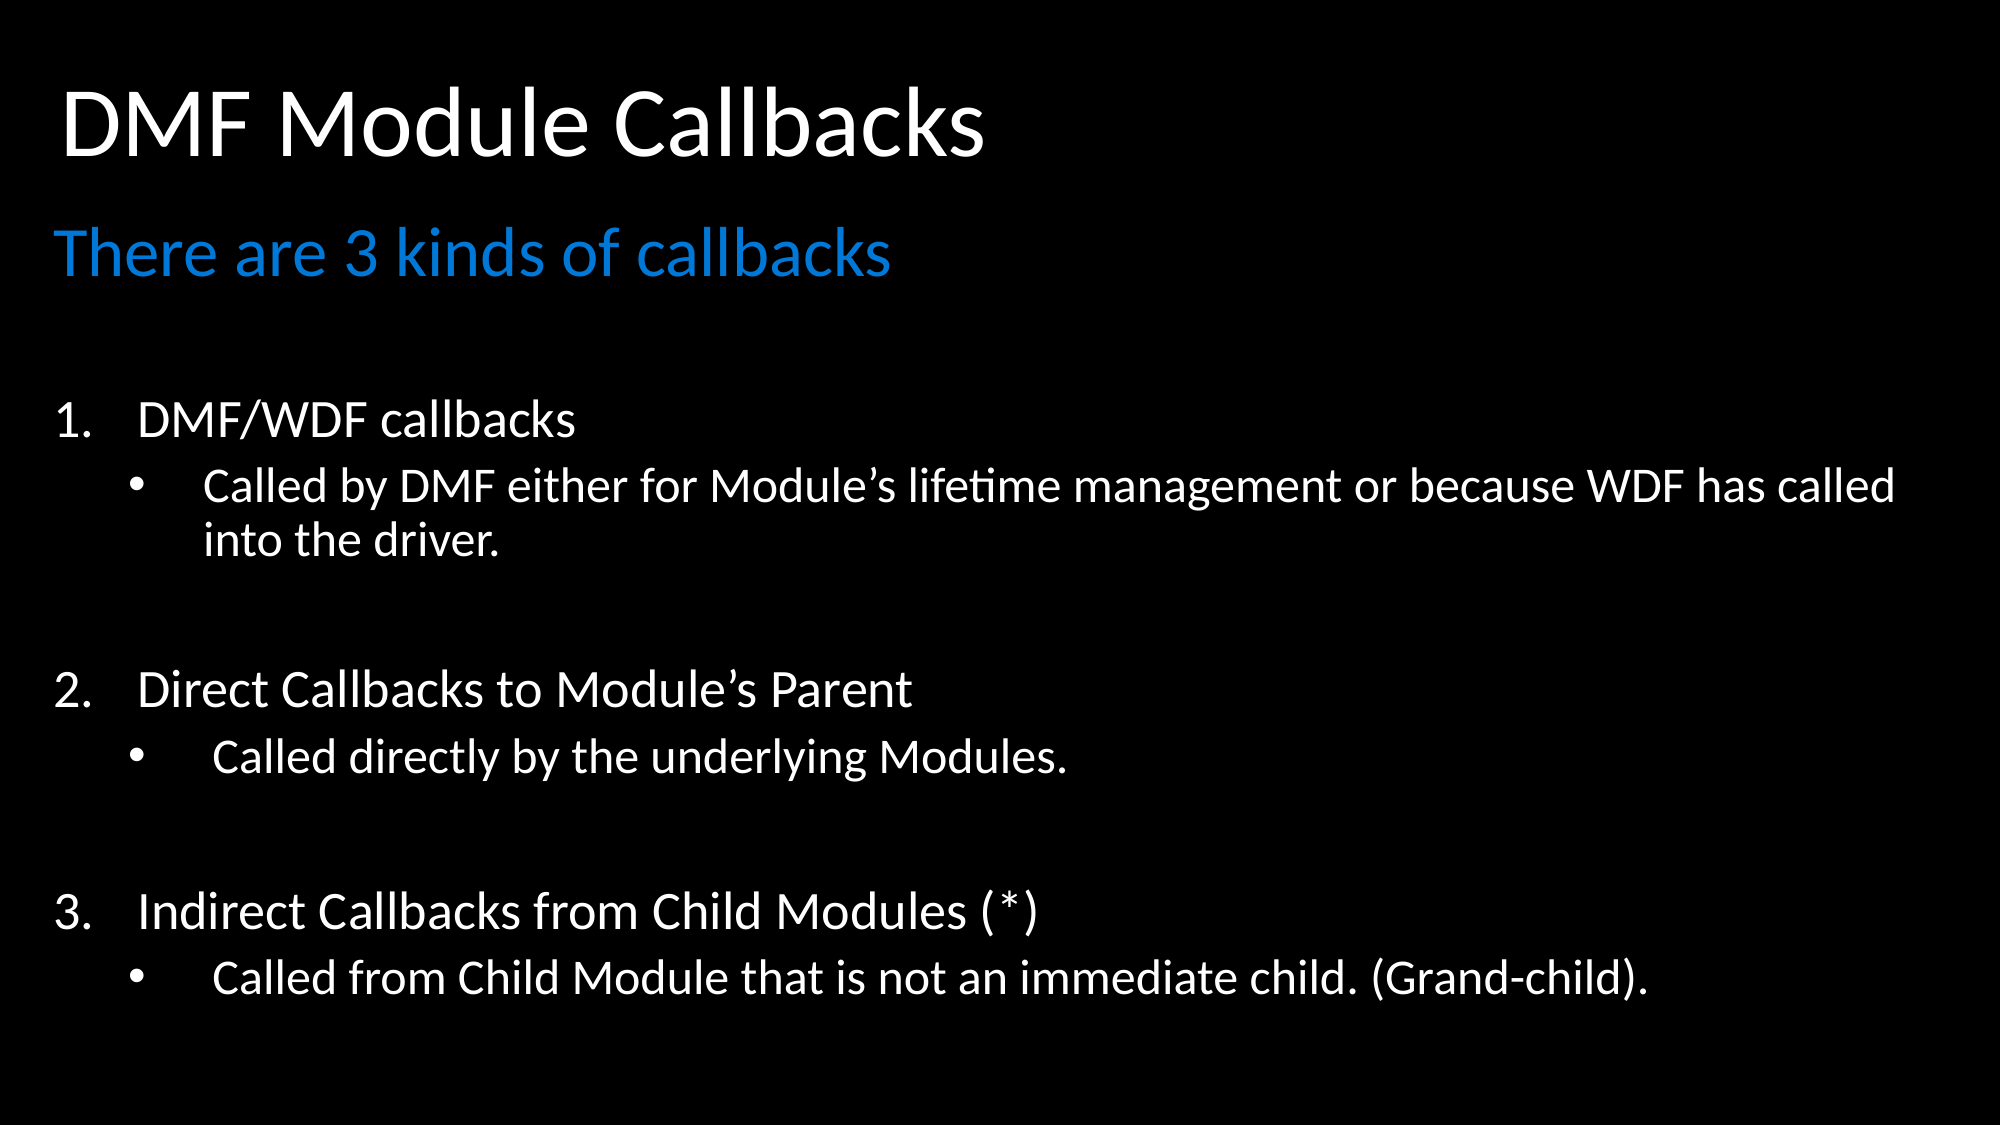

# DMF Module Callbacks
There are 3 kinds of callbacks

DMF/WDF callbacks
Called by DMF either for Module’s lifetime management or because WDF has called into the driver.

Direct Callbacks to Module’s Parent
Called directly by the underlying Modules.

Indirect Callbacks from Child Modules (*)
Called from Child Module that is not an immediate child. (Grand-child).